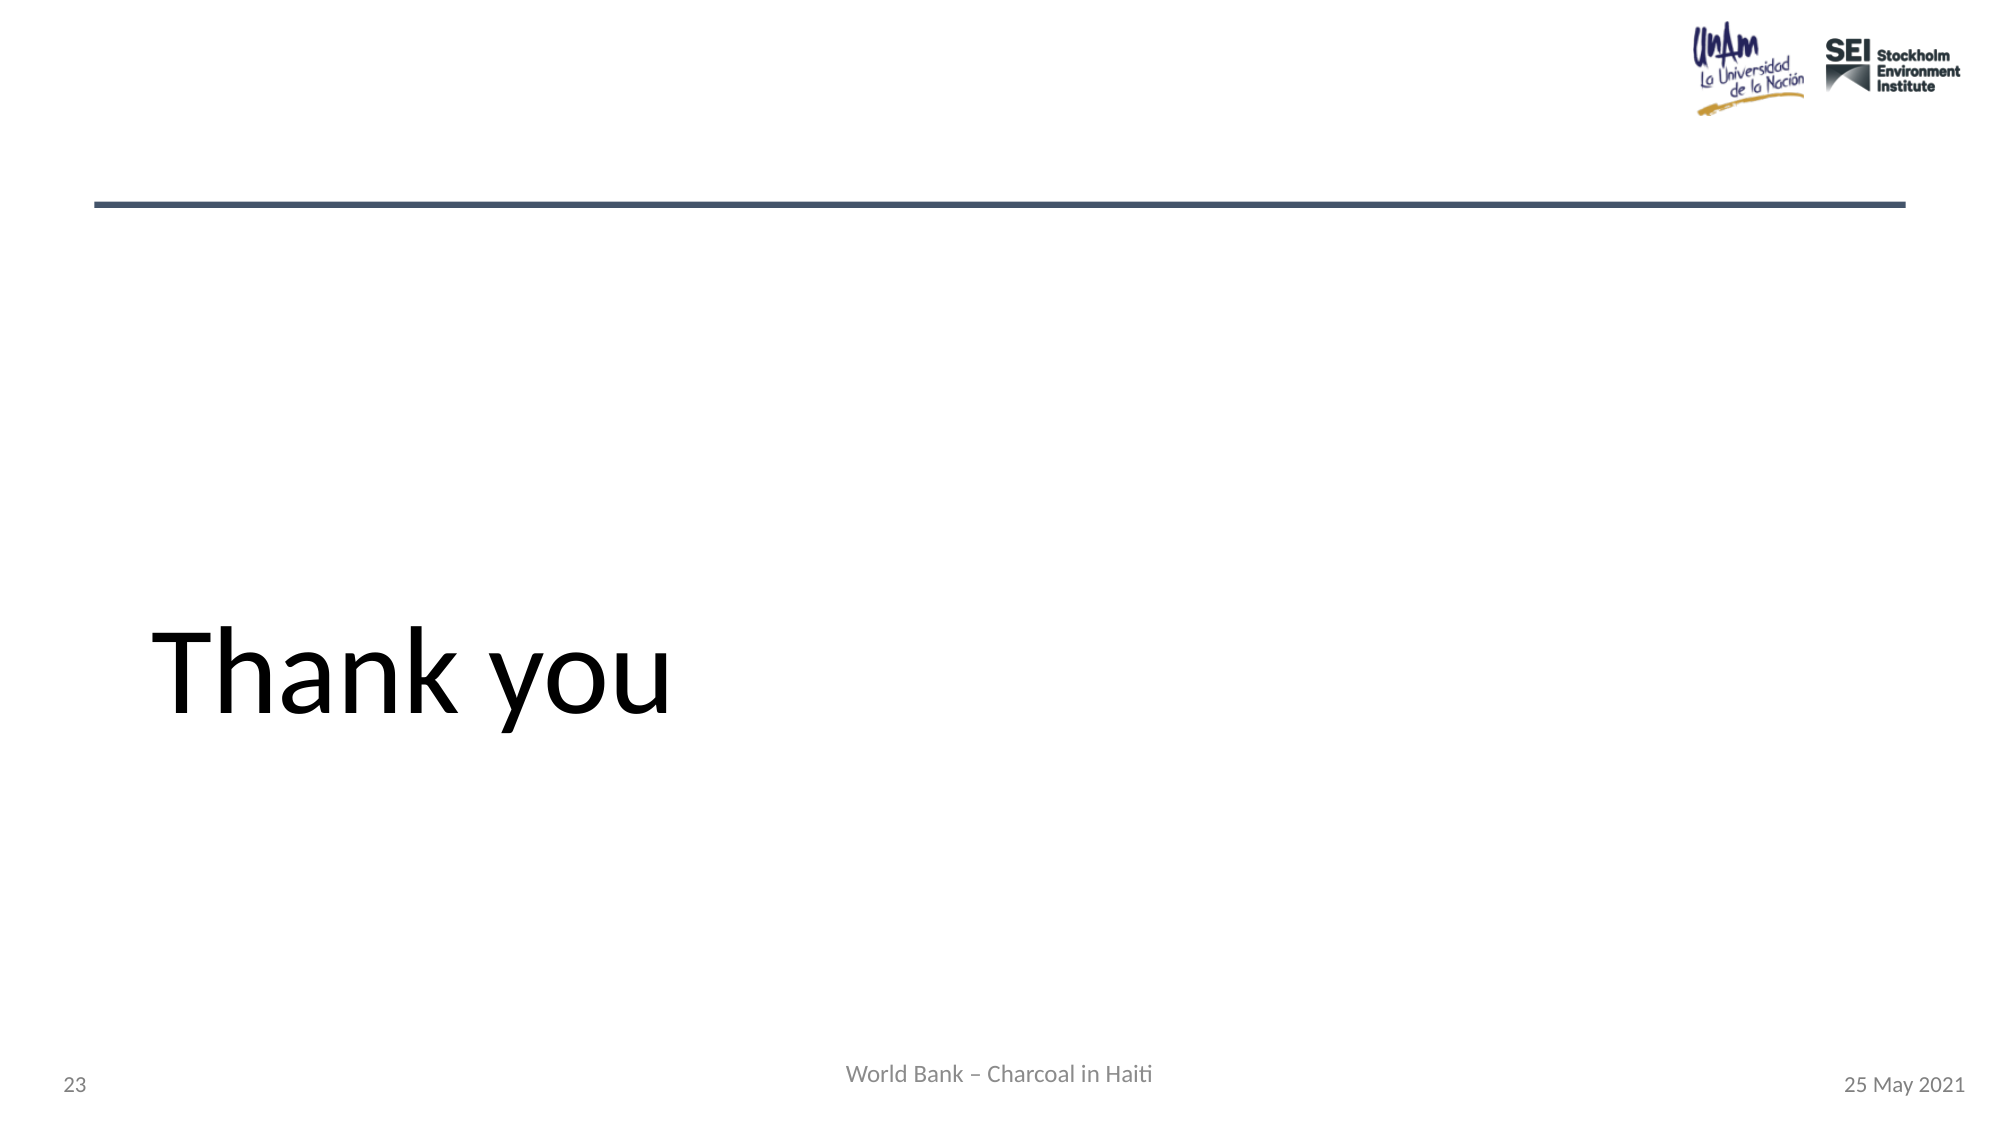

Thank you

World Bank – Charcoal in Haiti